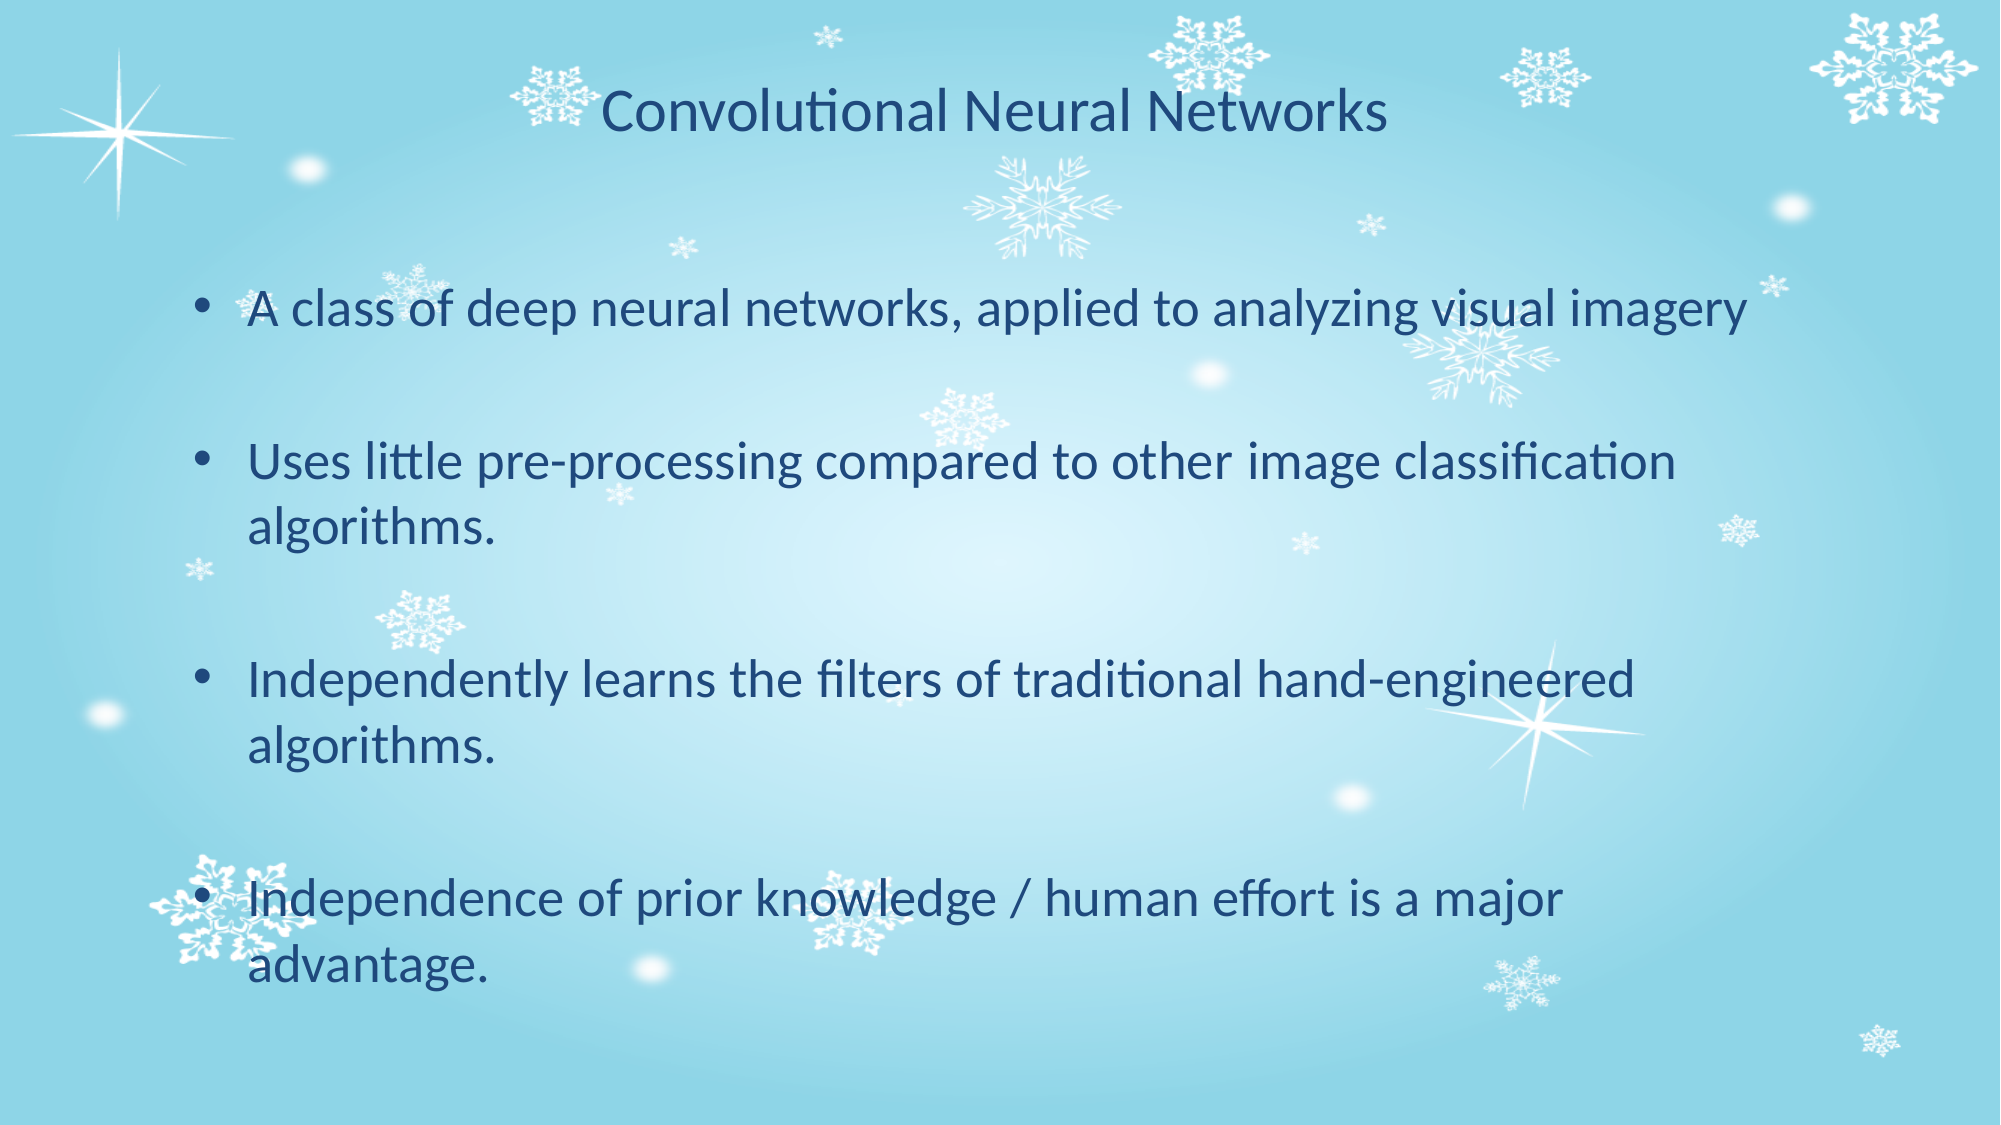

# Convolutional Neural Networks
A class of deep neural networks, applied to analyzing visual imagery

Uses little pre-processing compared to other image classification algorithms.

Independently learns the filters of traditional hand-engineered algorithms.

Independence of prior knowledge / human effort is a major advantage.